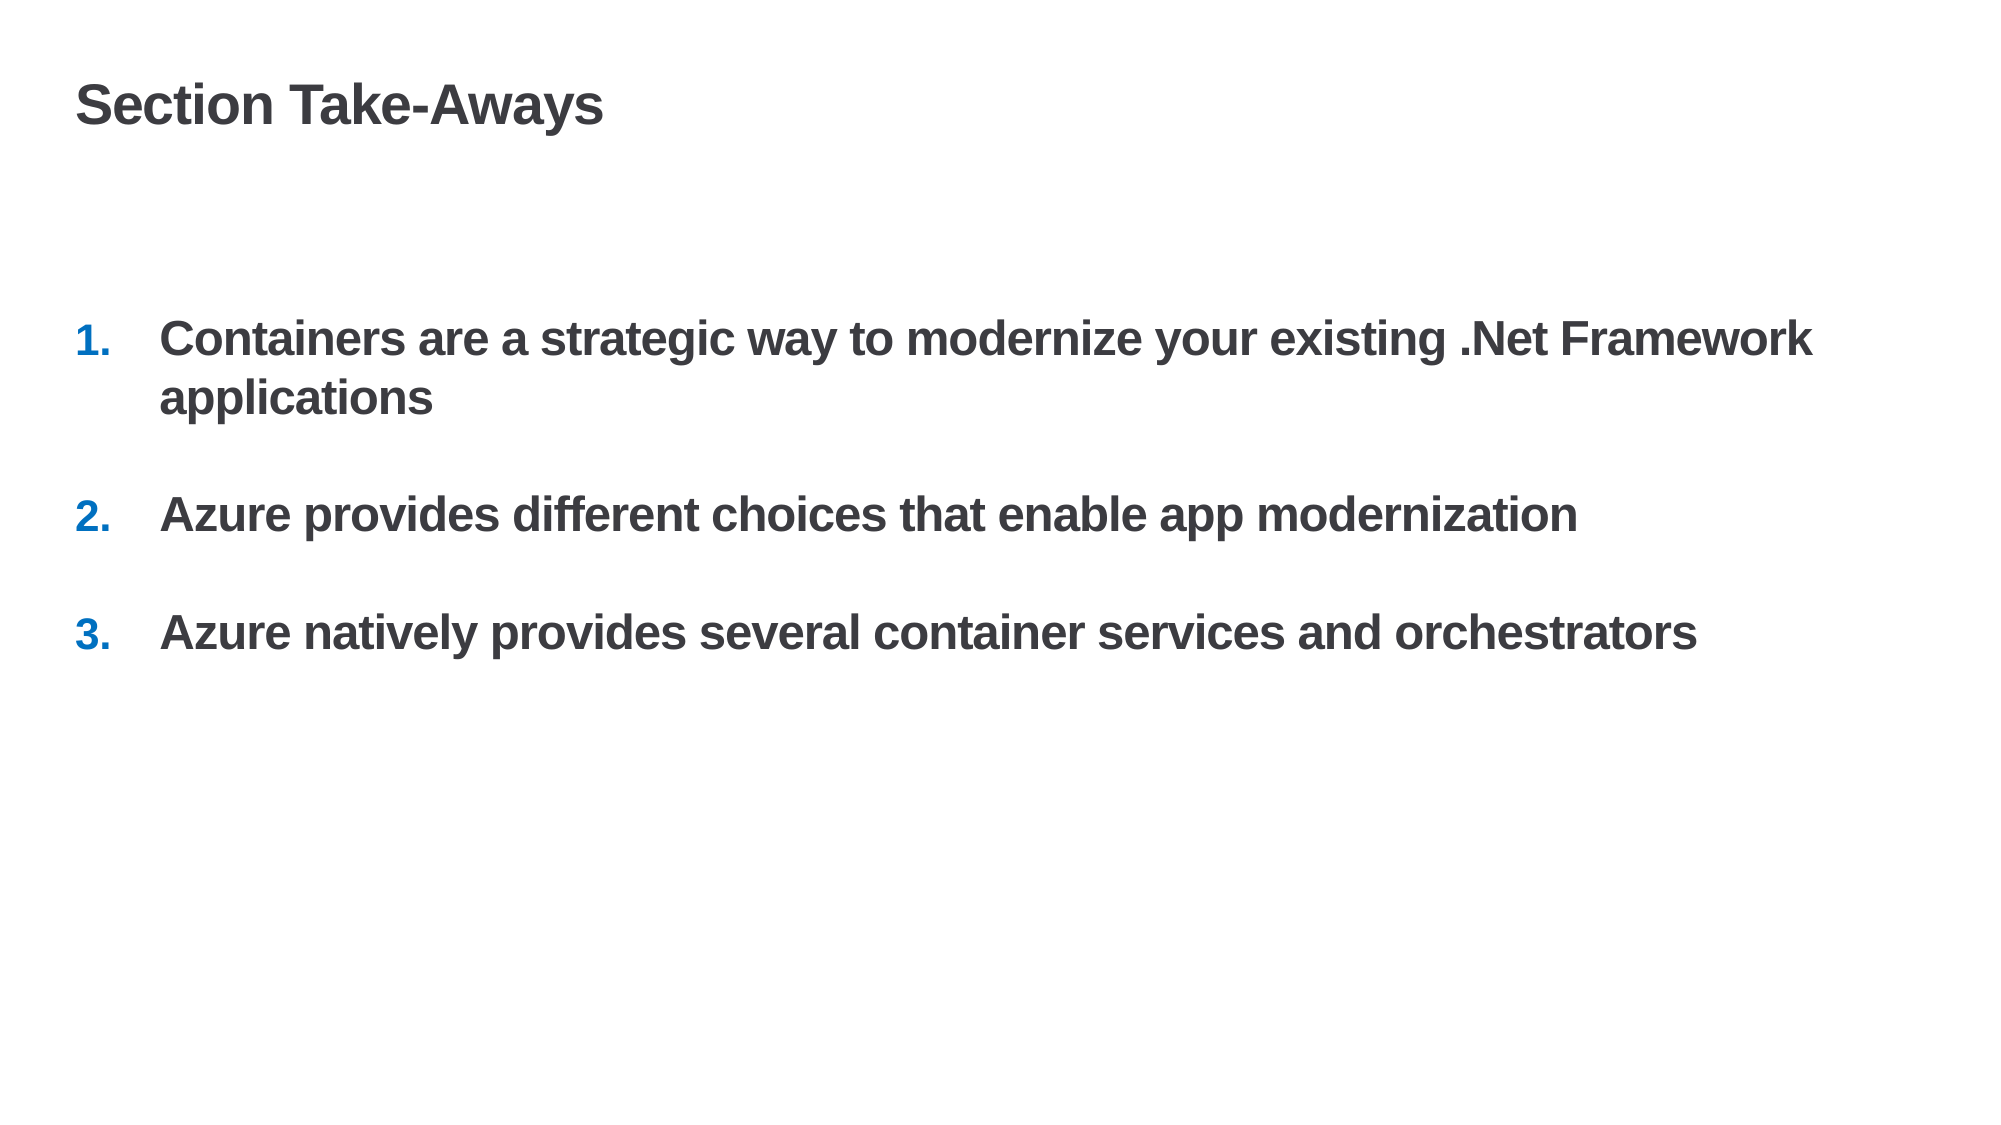

# Section Take-Aways
Containers are a strategic way to modernize your existing .Net Framework applications
Azure provides different choices that enable app modernization
Azure natively provides several container services and orchestrators